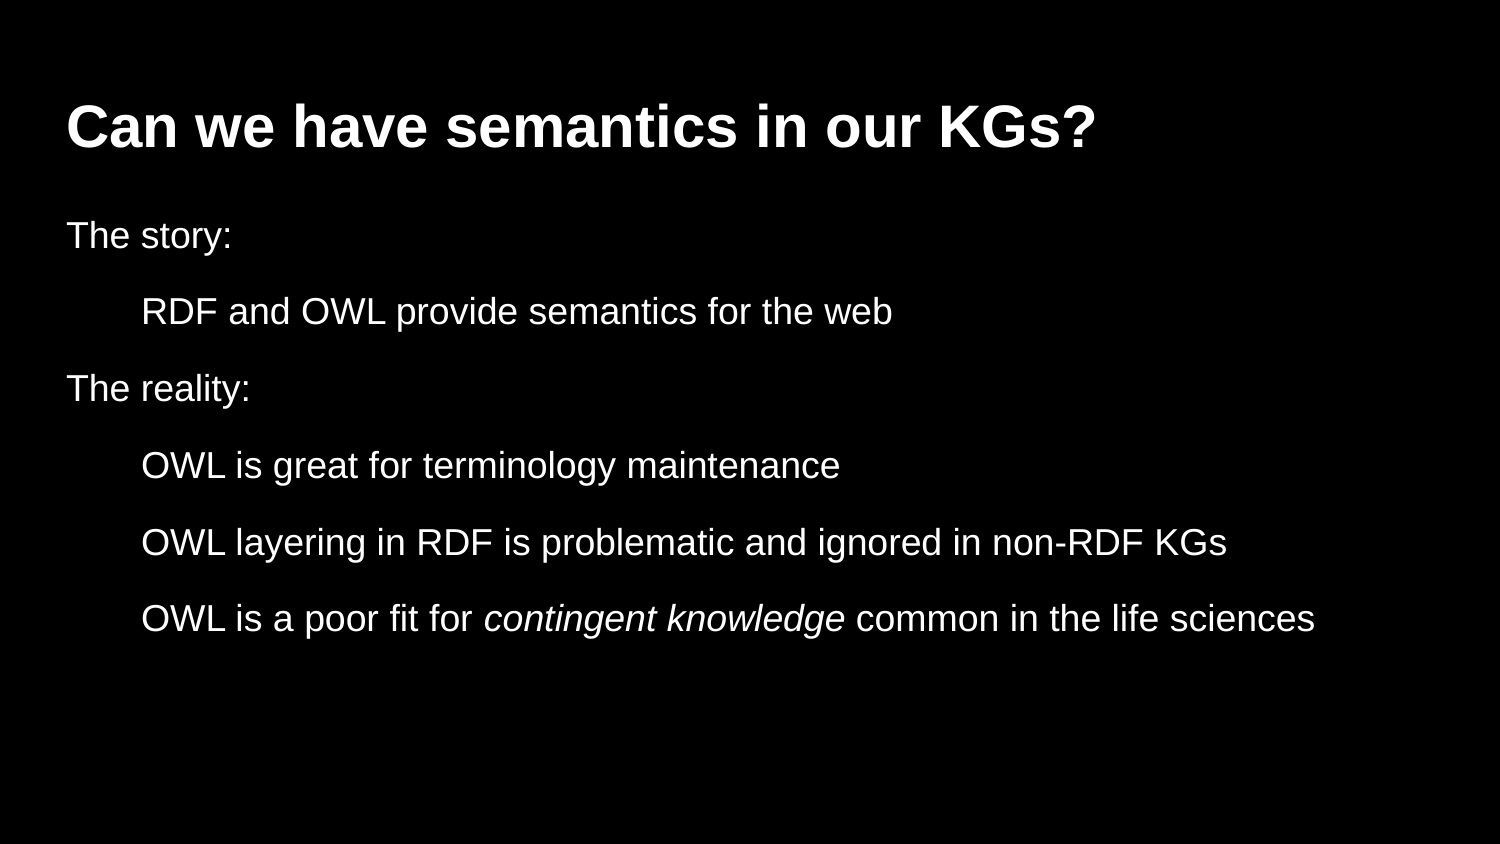

# Can we have semantics in our KGs?
The story:
RDF and OWL provide semantics for the web
The reality:
OWL is great for terminology maintenance
OWL layering in RDF is problematic and ignored in non-RDF KGs
OWL is a poor fit for contingent knowledge common in the life sciences